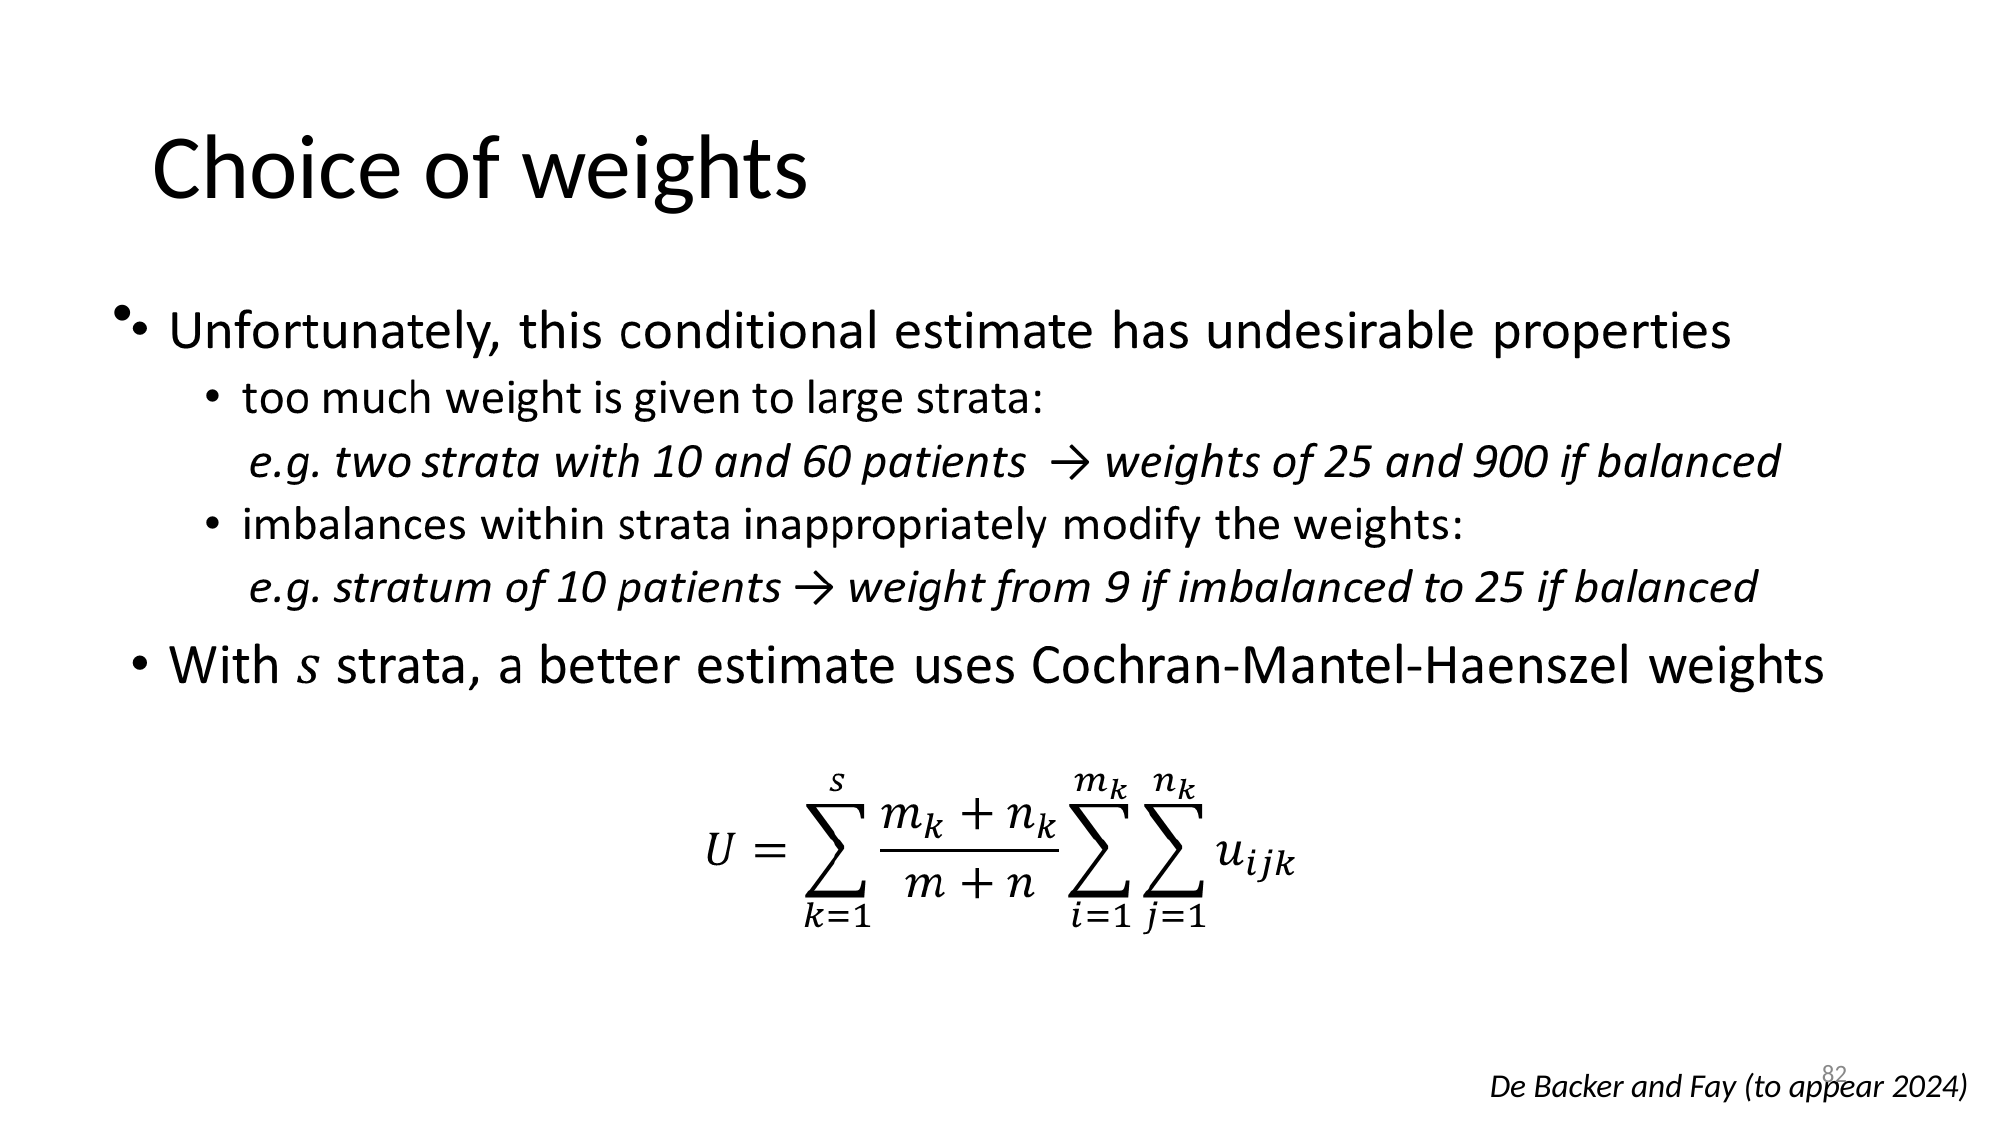

# Choice of weights

82
De Backer and Fay (to appear 2024)